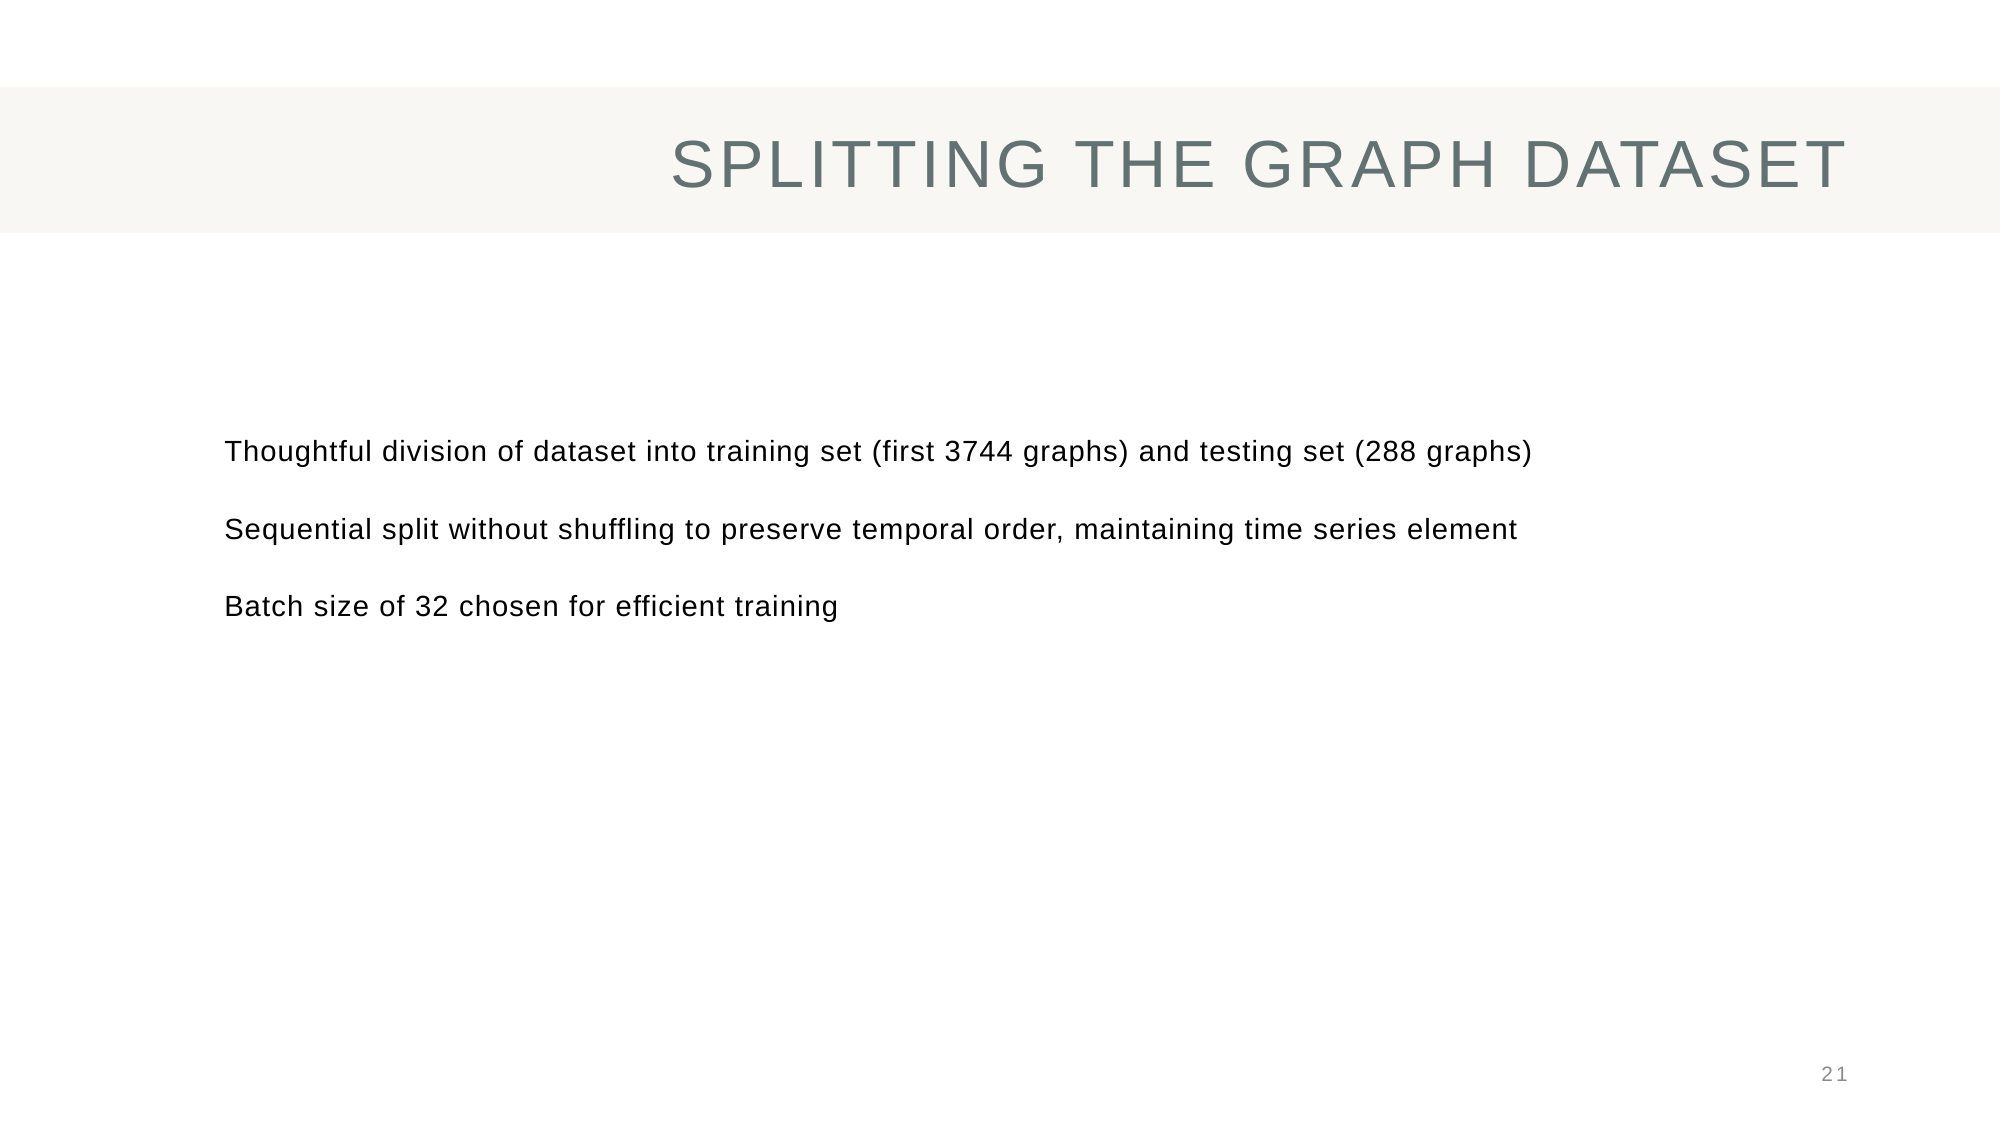

# Splitting the graph dataset
Thoughtful division of dataset into training set (first 3744 graphs) and testing set (288 graphs)
Sequential split without shuffling to preserve temporal order, maintaining time series element
Batch size of 32 chosen for efficient training
21